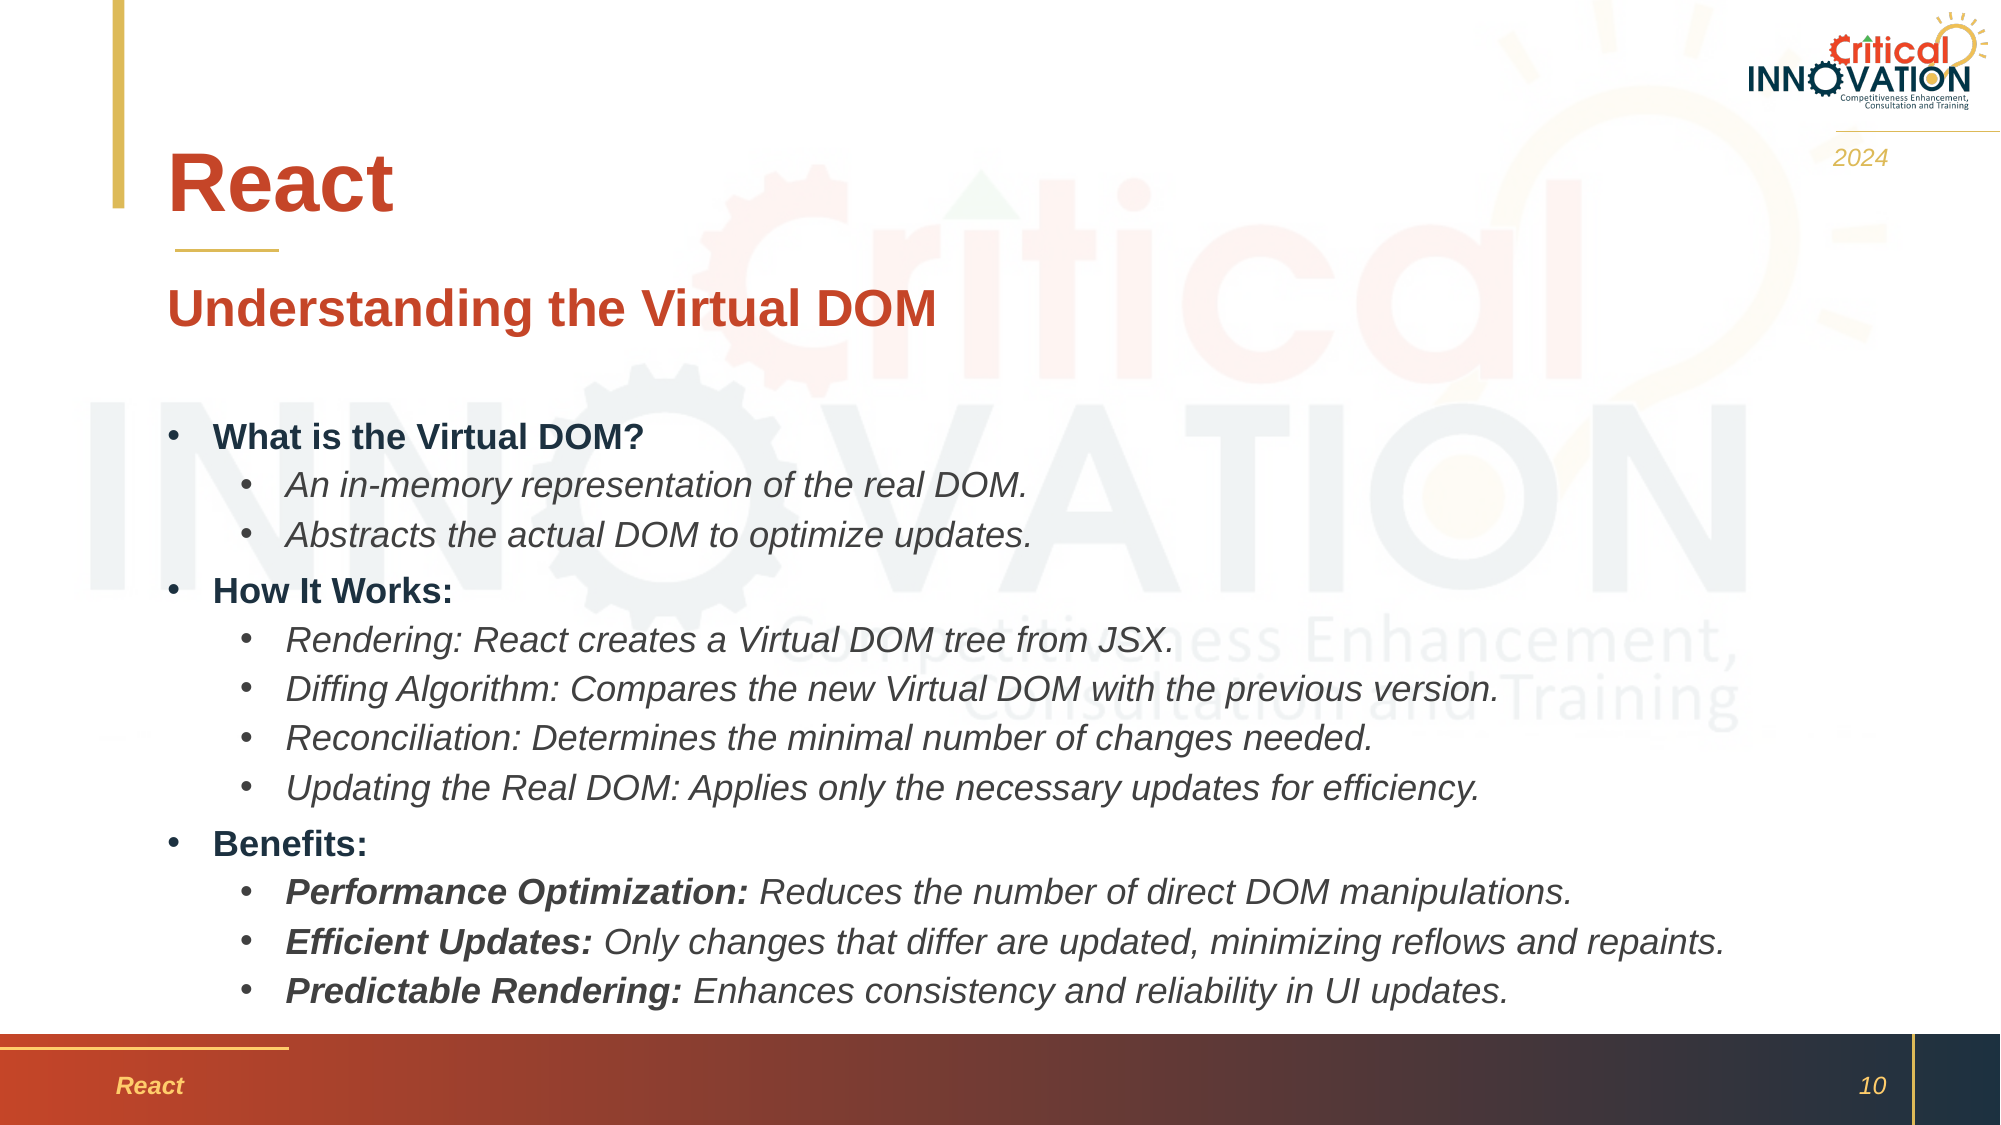

# React
2024
Understanding the Virtual DOM
What is the Virtual DOM?
An in-memory representation of the real DOM.
Abstracts the actual DOM to optimize updates.
How It Works:
Rendering: React creates a Virtual DOM tree from JSX.
Diffing Algorithm: Compares the new Virtual DOM with the previous version.
Reconciliation: Determines the minimal number of changes needed.
Updating the Real DOM: Applies only the necessary updates for efficiency.
Benefits:
Performance Optimization: Reduces the number of direct DOM manipulations.
Efficient Updates: Only changes that differ are updated, minimizing reflows and repaints.
Predictable Rendering: Enhances consistency and reliability in UI updates.
React
10